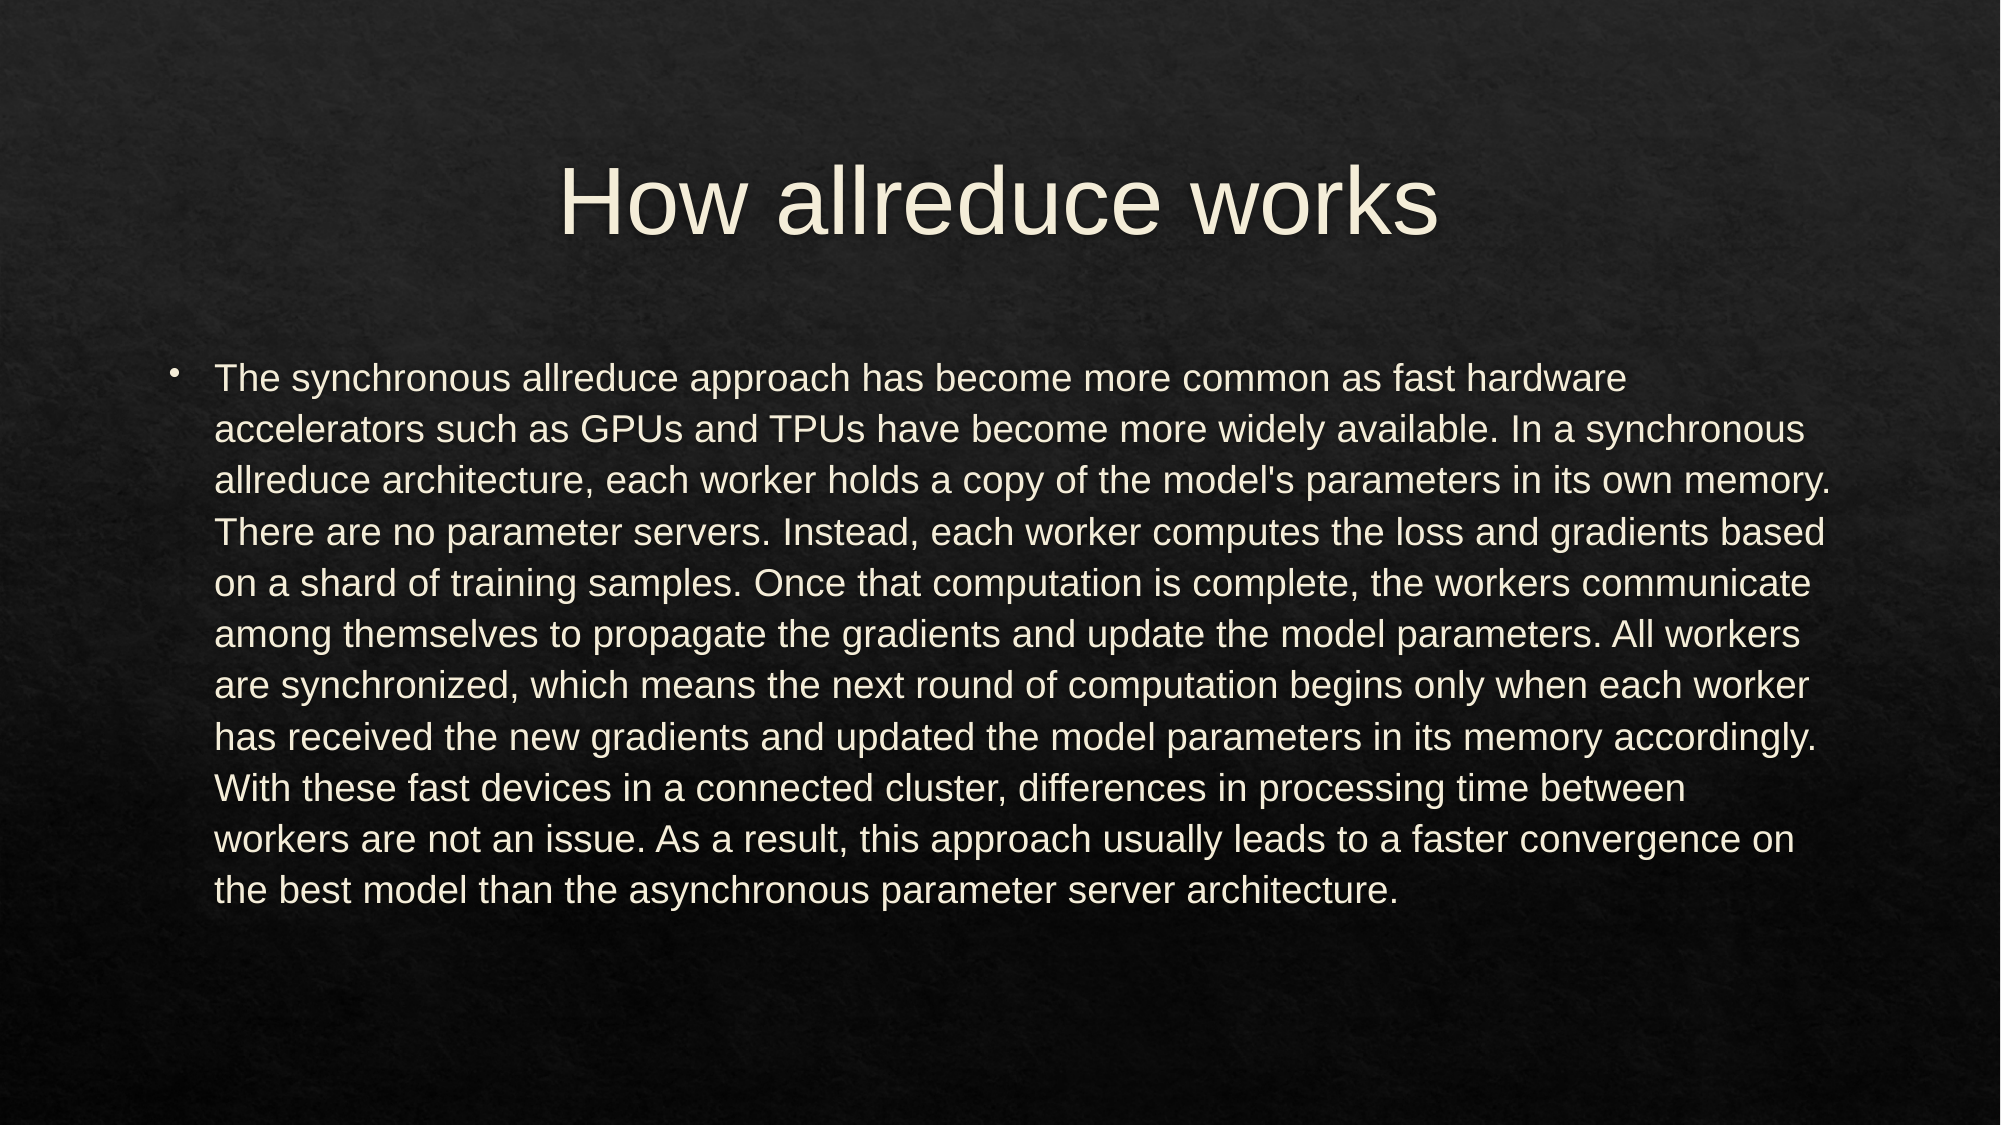

# How allreduce works
The synchronous allreduce approach has become more common as fast hardware accelerators such as GPUs and TPUs have become more widely available. In a synchronous allreduce architecture, each worker holds a copy of the model's parameters in its own memory. There are no parameter servers. Instead, each worker computes the loss and gradients based on a shard of training samples. Once that computation is complete, the workers communicate among themselves to propagate the gradients and update the model parameters. All workers are synchronized, which means the next round of computation begins only when each worker has received the new gradients and updated the model parameters in its memory accordingly. With these fast devices in a connected cluster, differences in processing time between workers are not an issue. As a result, this approach usually leads to a faster convergence on the best model than the asynchronous parameter server architecture.